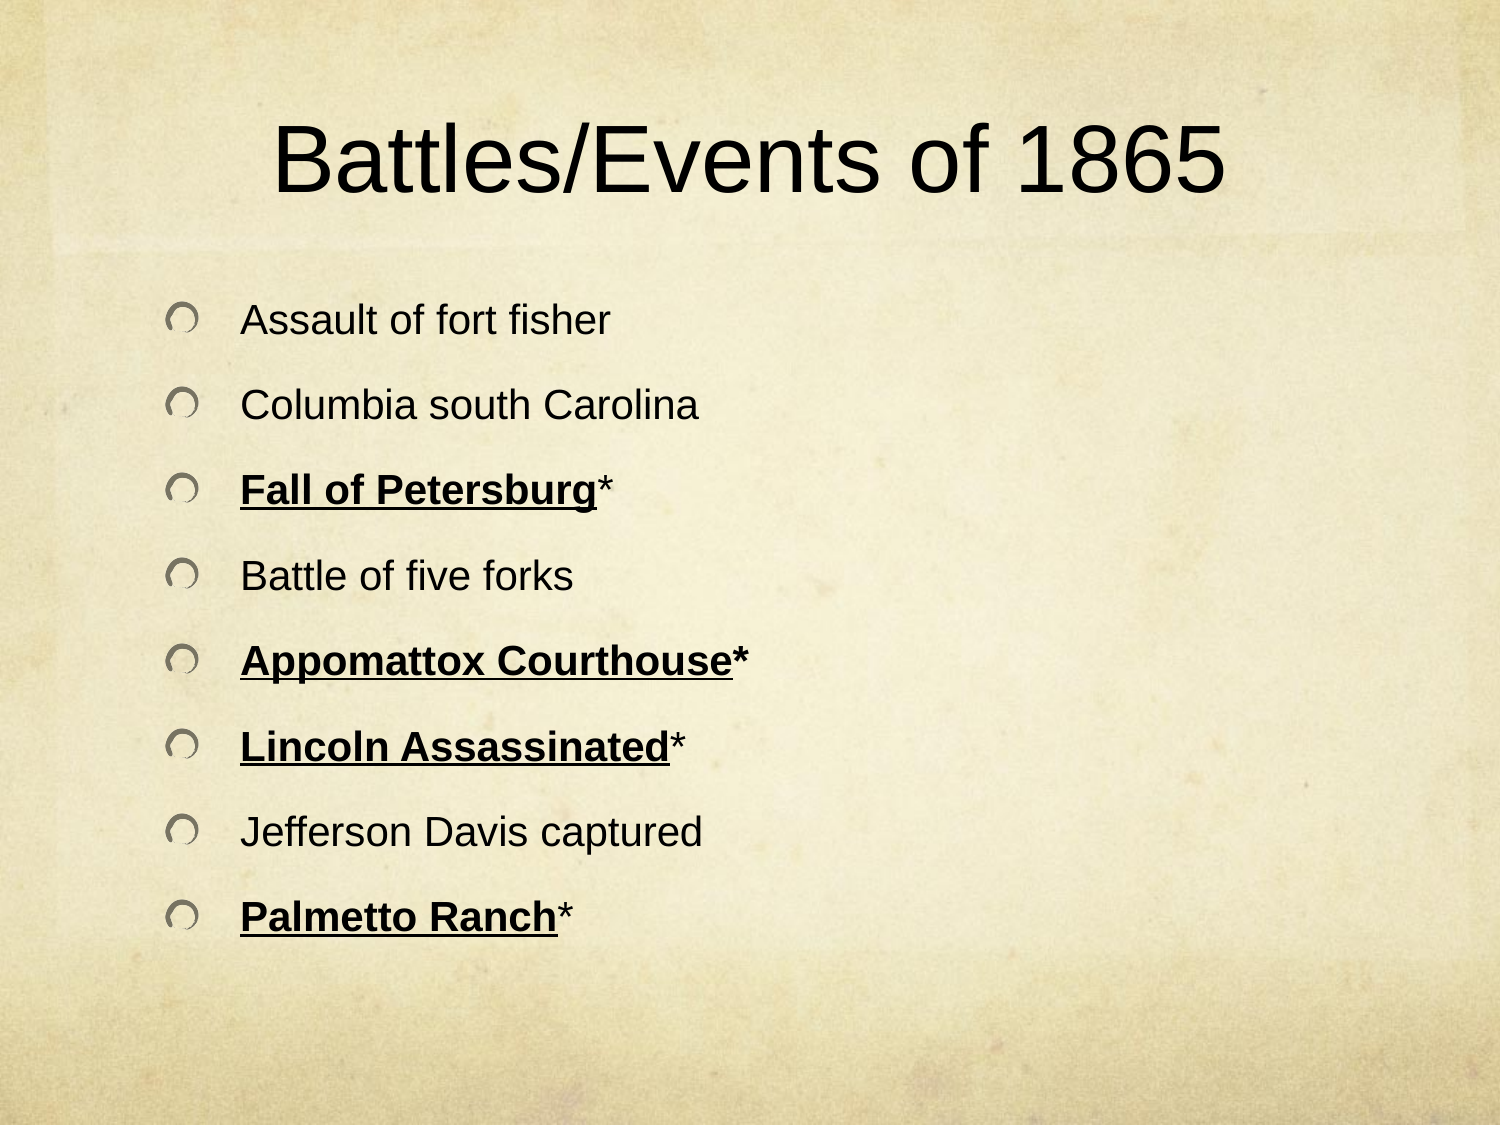

# Battles/Events of 1865
Assault of fort fisher
Columbia south Carolina
Fall of Petersburg*
Battle of five forks
Appomattox Courthouse*
Lincoln Assassinated*
Jefferson Davis captured
Palmetto Ranch*